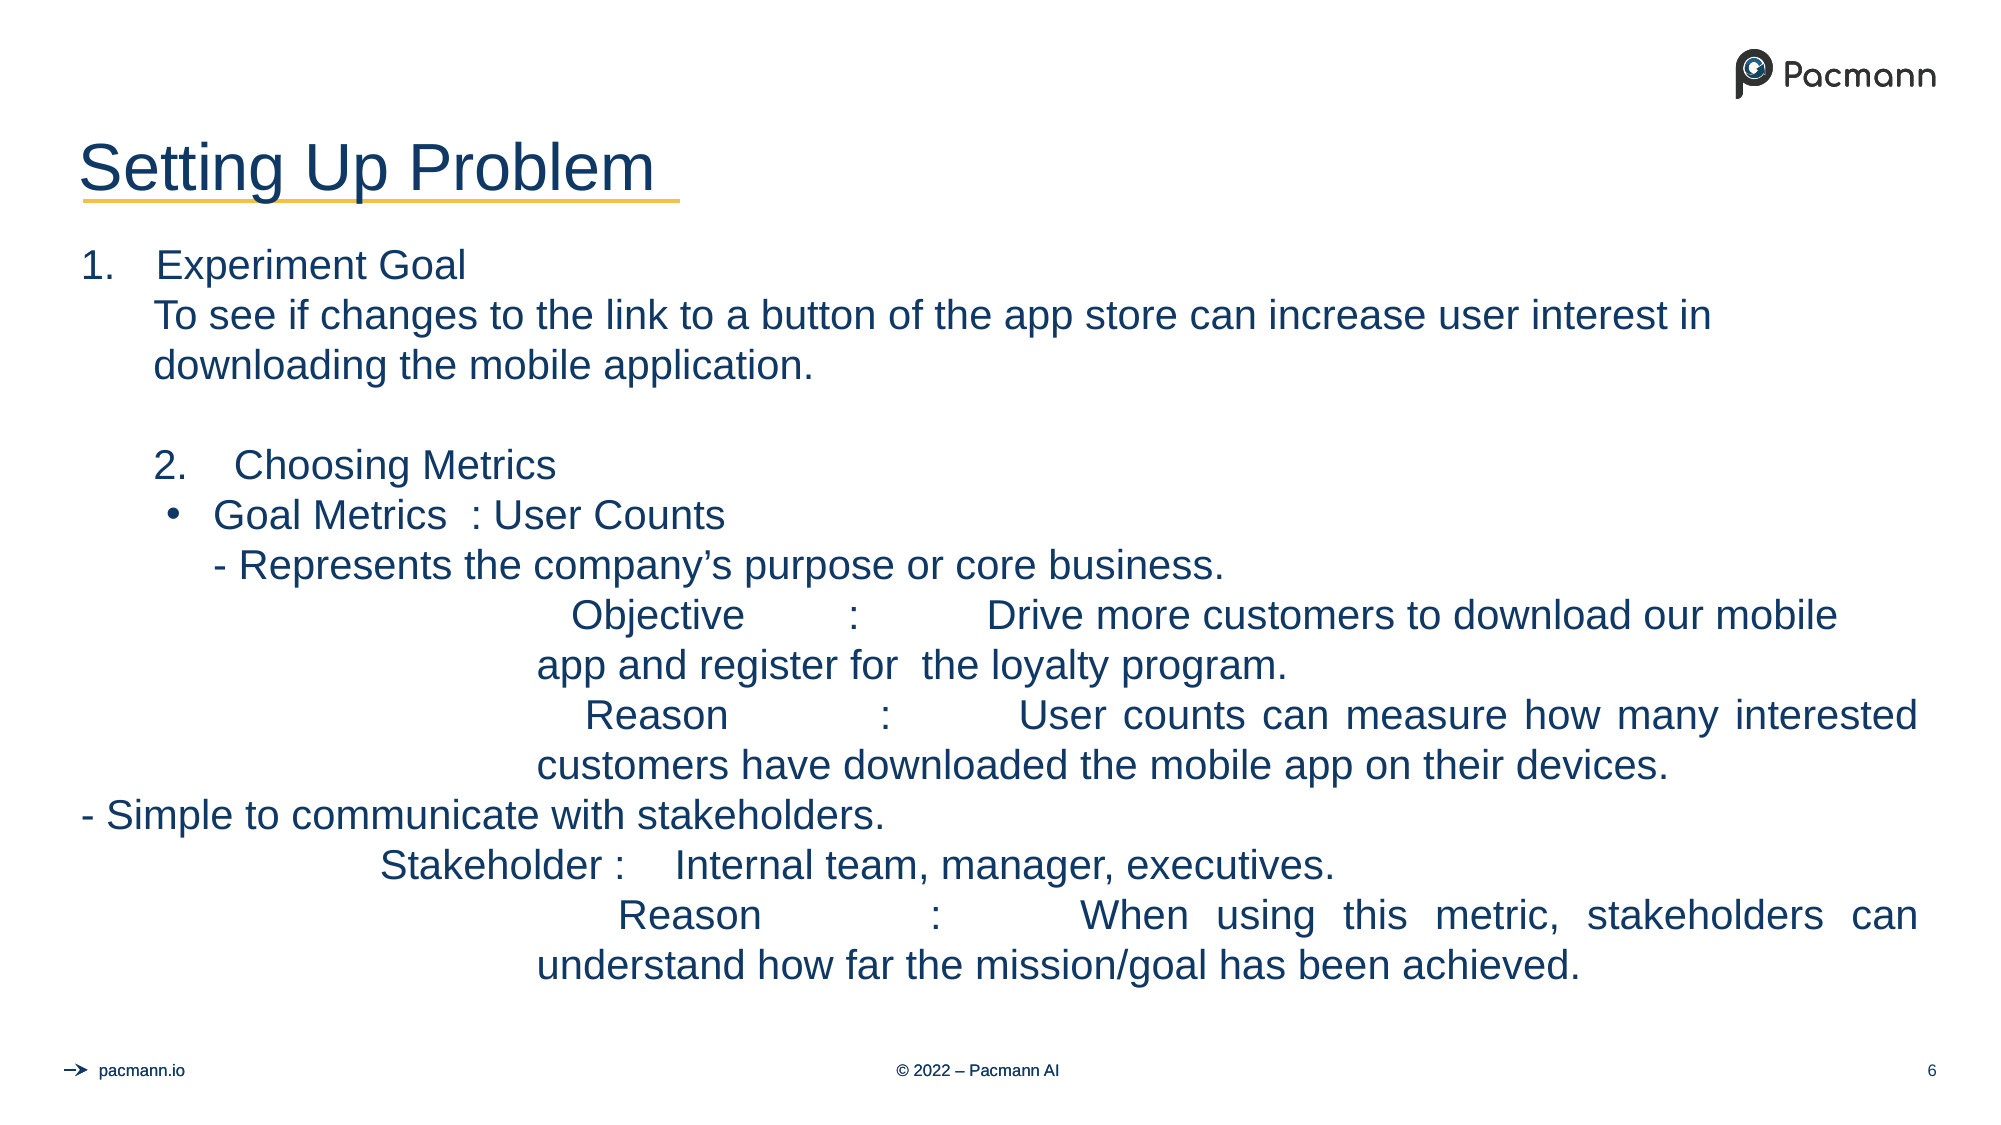

# Setting Up Problem
Experiment Goal
To see if changes to the link to a button of the app store can increase user interest in downloading the mobile application.

2.    Choosing Metrics
Goal Metrics  : User Counts
	- Represents the company’s purpose or core business.
	   Objective   	 :	Drive more customers to download our mobile app and register for  the loyalty program.
	   Reason   	 :	User counts can measure how many interested customers have downloaded the mobile app on their devices.
- Simple to communicate with stakeholders.
	   Stakeholder :	 Internal team, manager, executives.
	   Reason   	:	When using this metric, stakeholders can understand how far the mission/goal has been achieved.